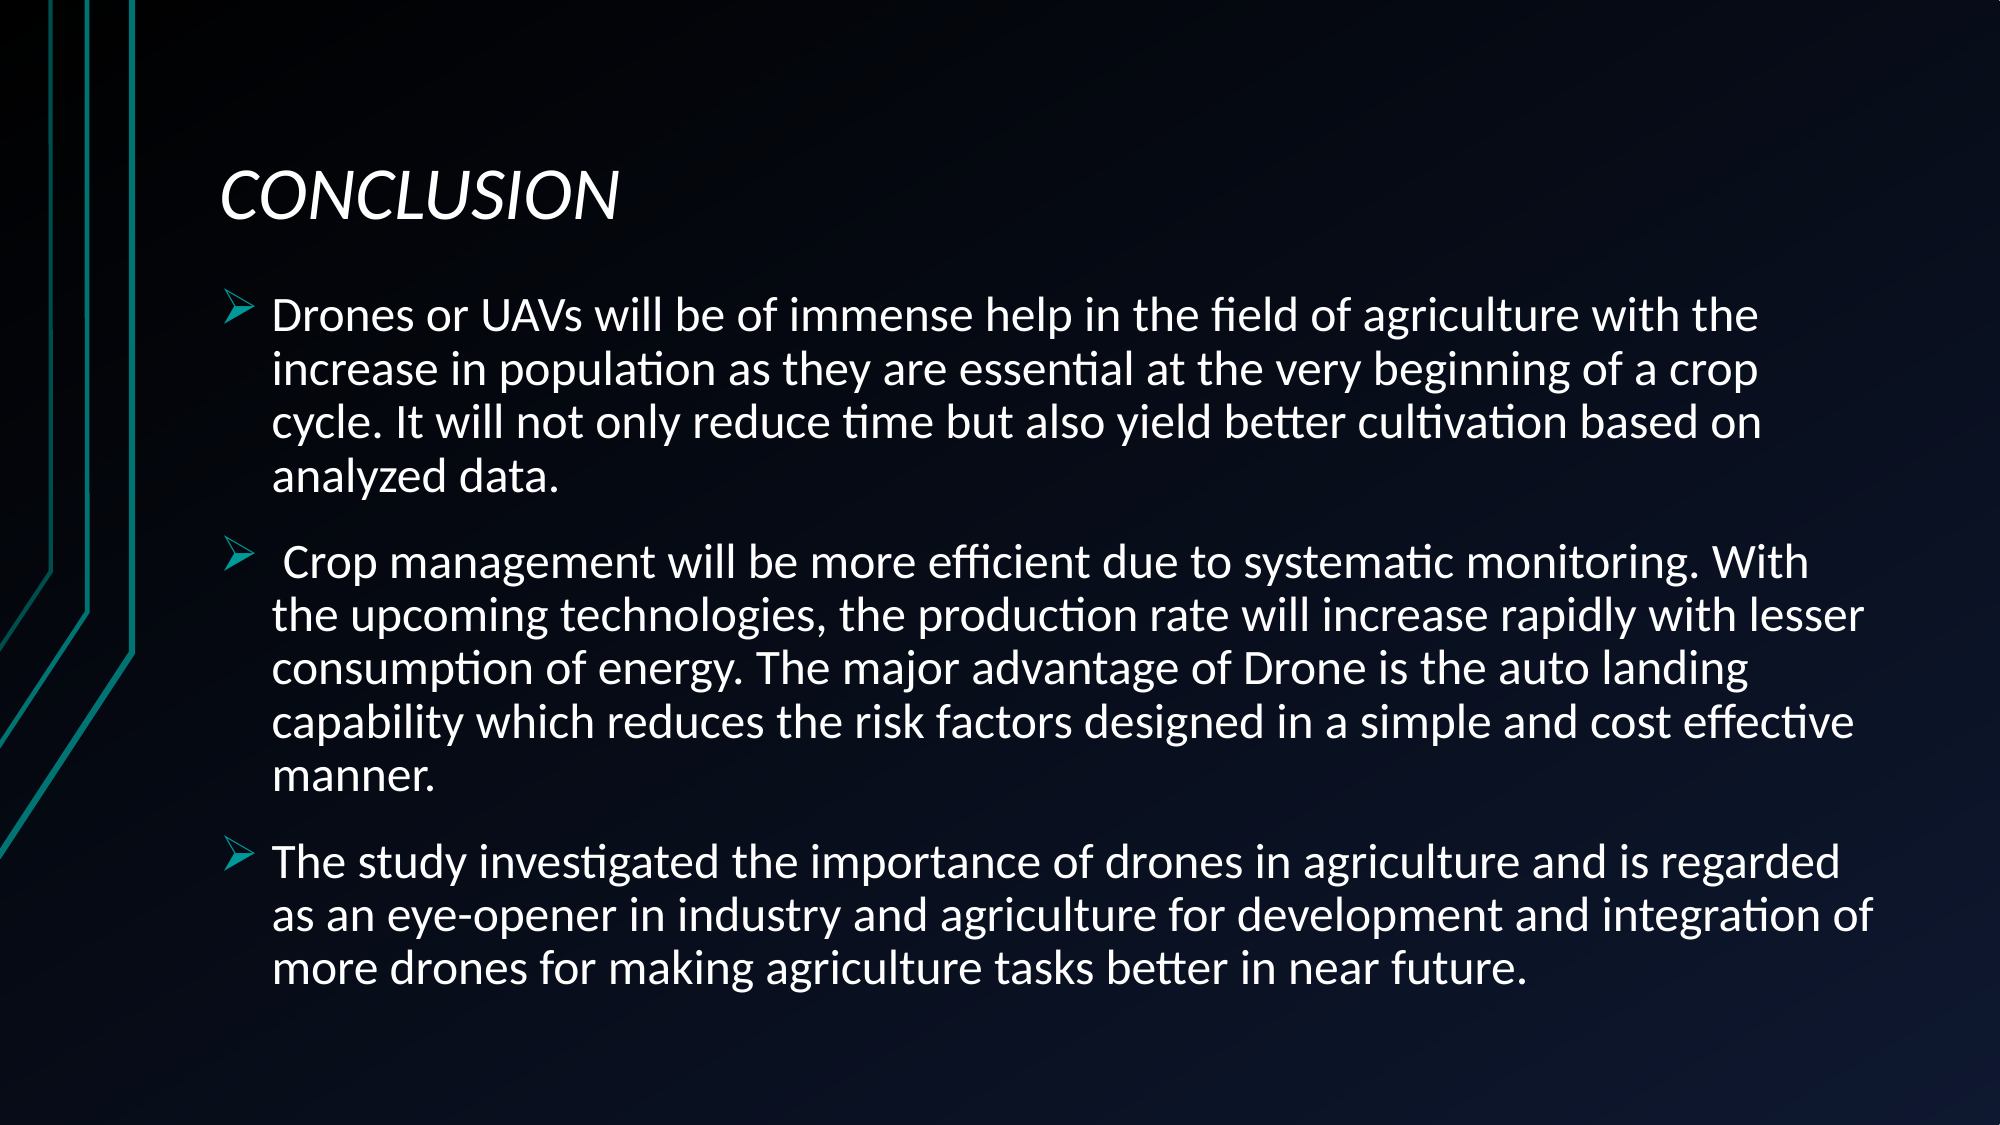

# CONCLUSION
Drones or UAVs will be of immense help in the field of agriculture with the increase in population as they are essential at the very beginning of a crop cycle. It will not only reduce time but also yield better cultivation based on analyzed data.
 Crop management will be more efficient due to systematic monitoring. With the upcoming technologies, the production rate will increase rapidly with lesser consumption of energy. The major advantage of Drone is the auto landing capability which reduces the risk factors designed in a simple and cost effective manner.
The study investigated the importance of drones in agriculture and is regarded as an eye-opener in industry and agriculture for development and integration of more drones for making agriculture tasks better in near future.